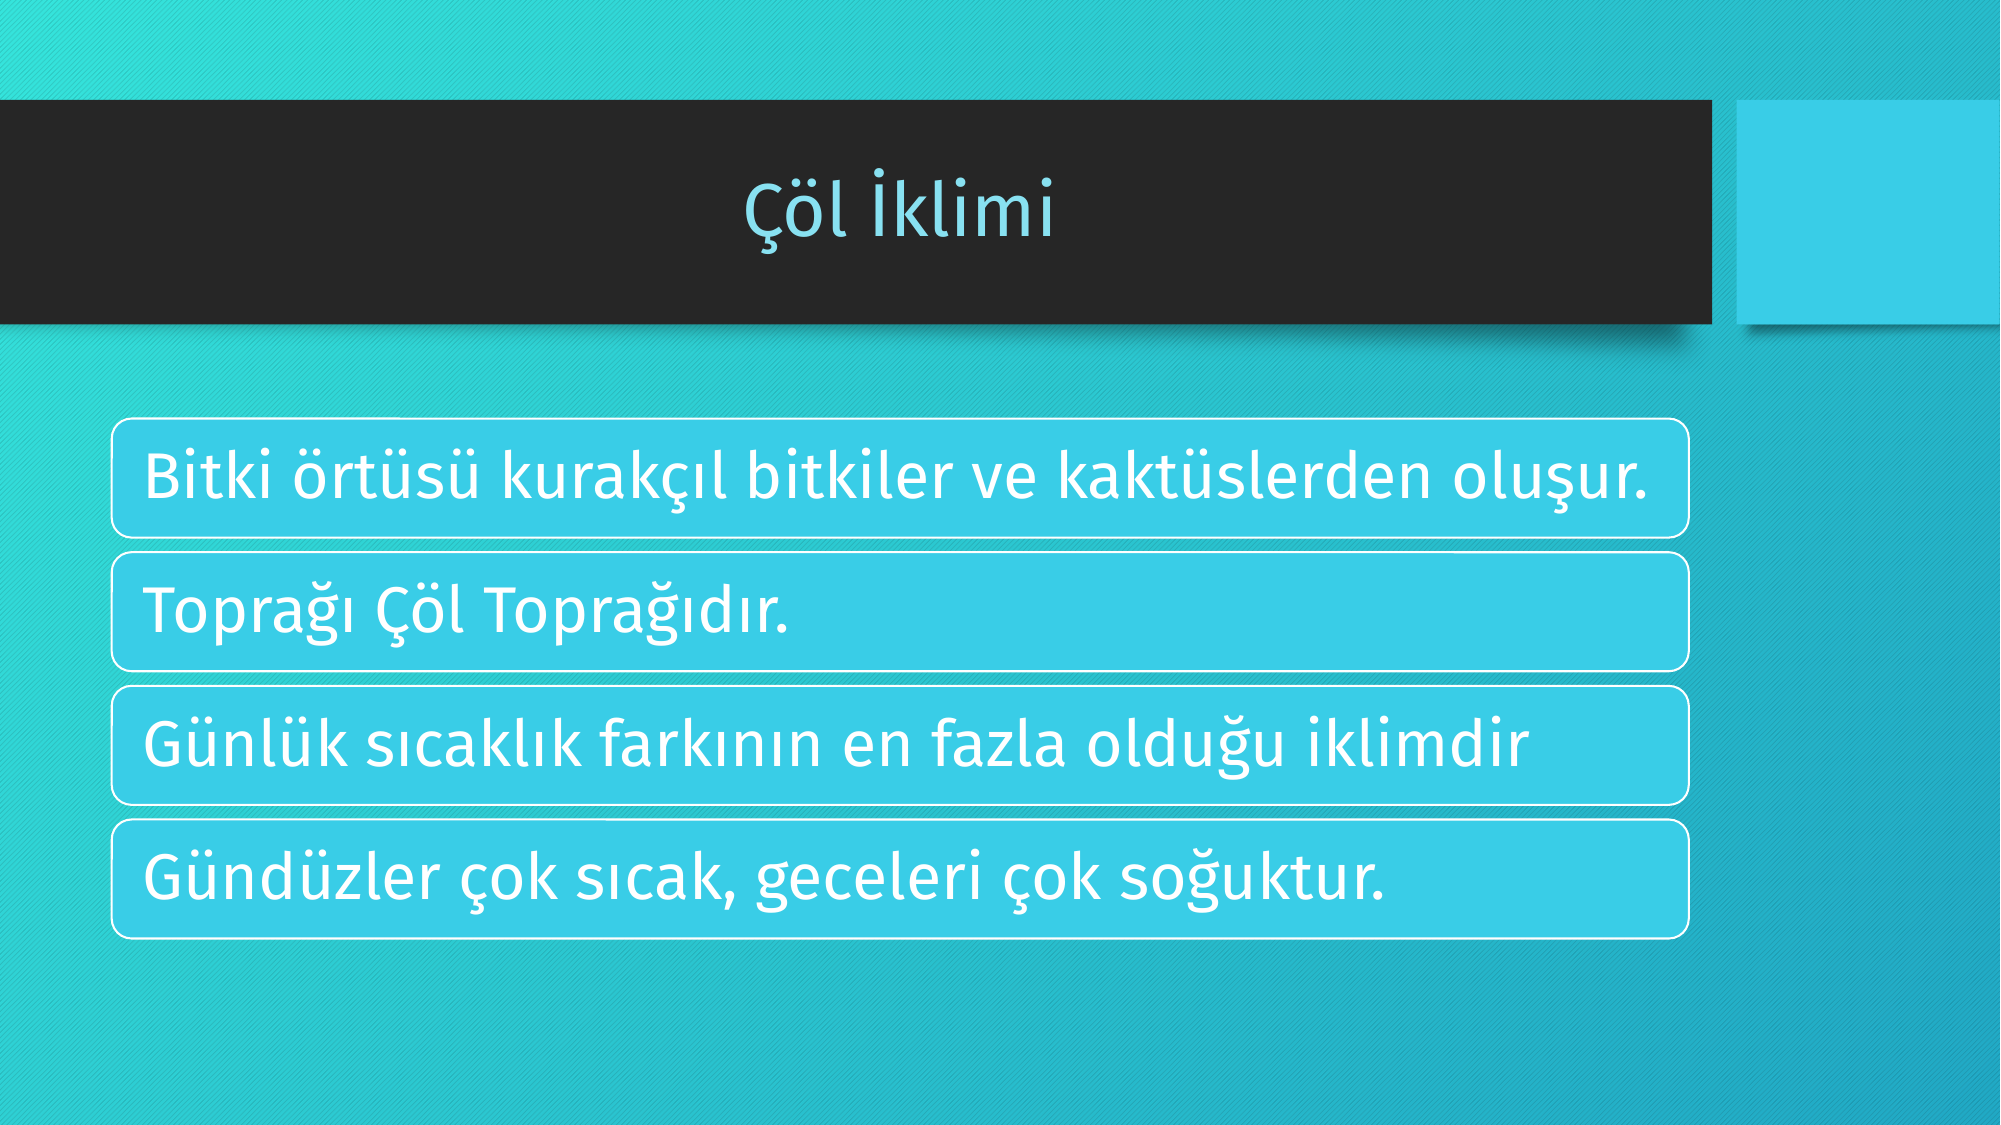

# Çöl İklimi
Bitki örtüsü kurakçıl bitkiler ve kaktüslerden oluşur.
Toprağı Çöl Toprağıdır.
Günlük sıcaklık farkının en fazla olduğu iklimdir
Gündüzler çok sıcak, geceleri çok soğuktur.